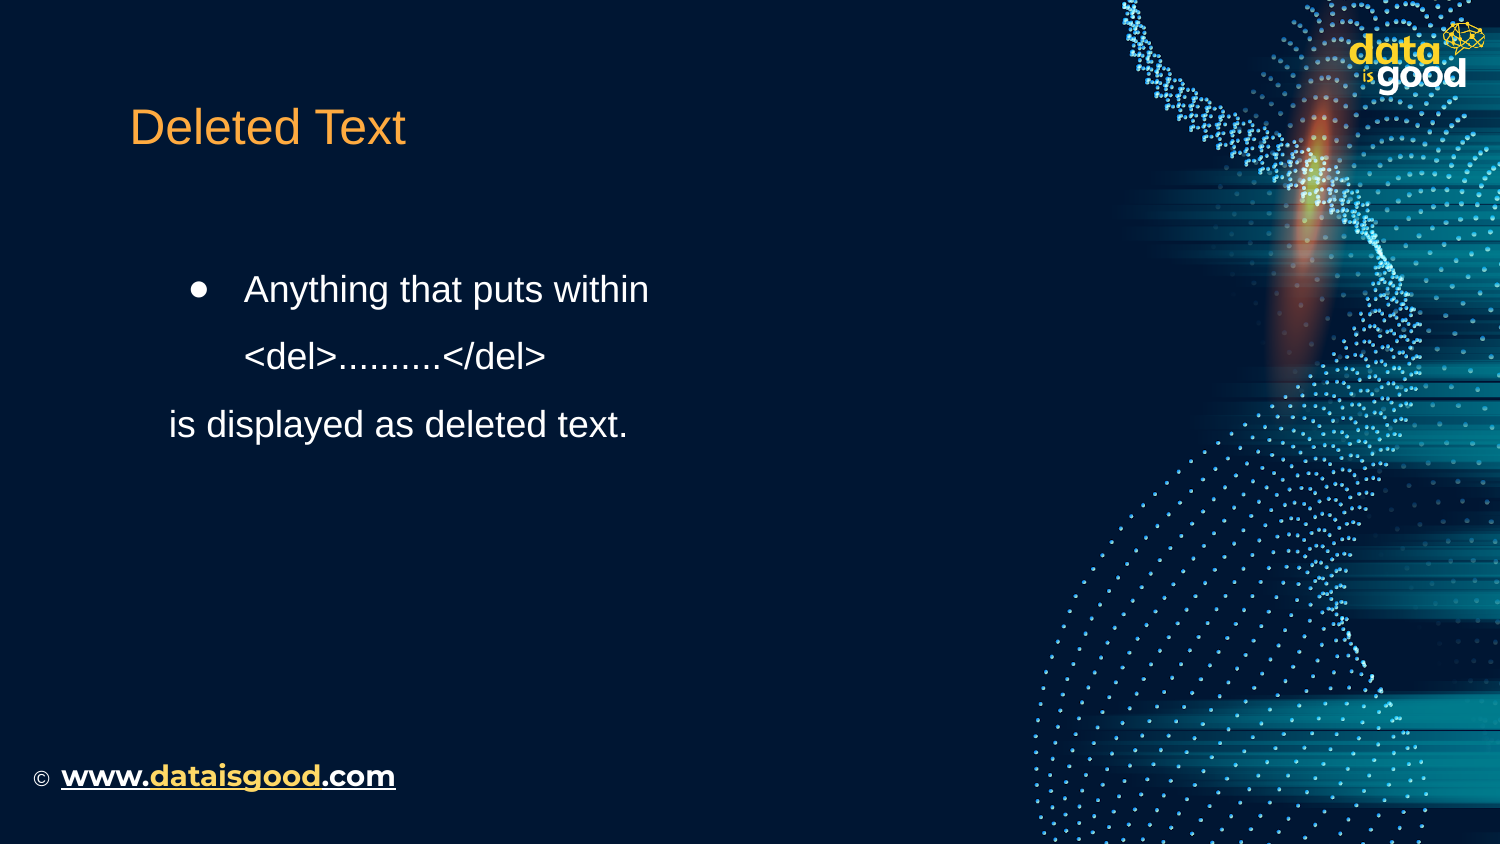

# Deleted Text
Anything that puts within <del>..........</del>
is displayed as deleted text.